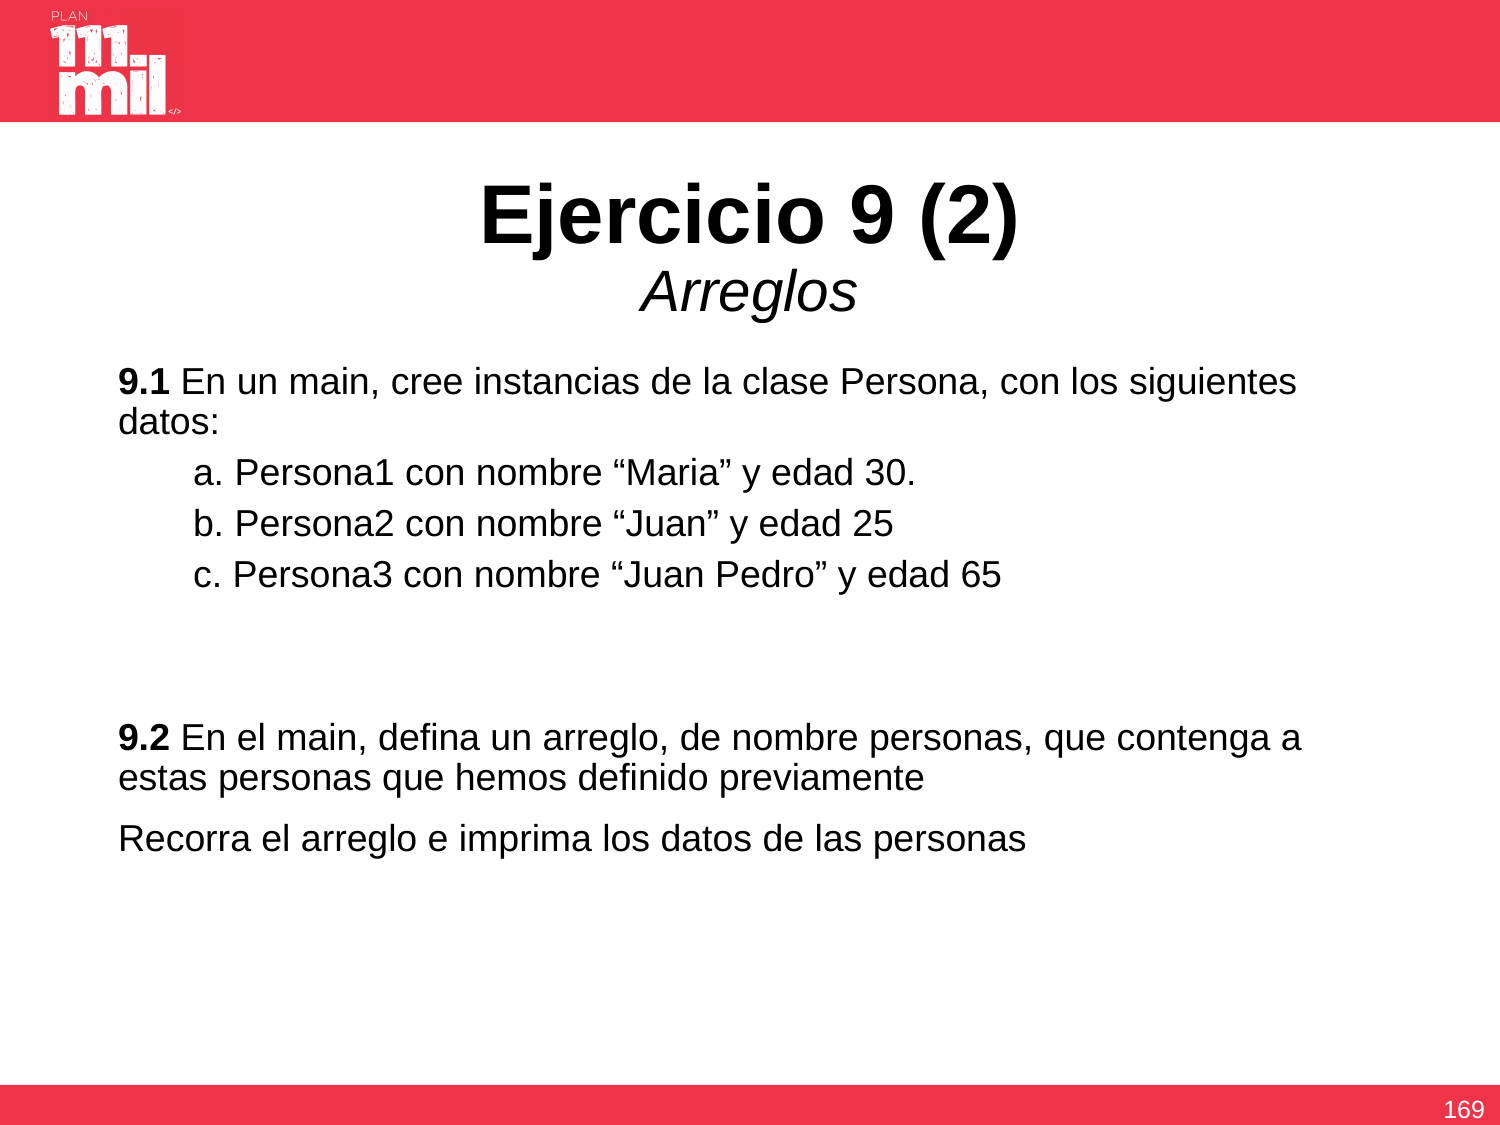

# Ejercicio 9 (2) Arreglos
9.1 En un main, cree instancias de la clase Persona, con los siguientes datos:
a. Persona1 con nombre “Maria” y edad 30.
b. Persona2 con nombre “Juan” y edad 25
c. Persona3 con nombre “Juan Pedro” y edad 65

9.2 En el main, defina un arreglo, de nombre personas, que contenga a estas personas que hemos definido previamente
Recorra el arreglo e imprima los datos de las personas

a. Defina un constructor sin parámetros, donde asigne “María” a nombre y el valor 30 a edad.
b. Defina un constructor que reciba un String para asignarlo a nombre y asigne 30 a la edad como valor por defecto.
c. Defina un constructor que reciba los dos parámetros que deben ser asignados a los atributos nombre y edad.
d. Defina los métodos getters/setters correspondientes

169